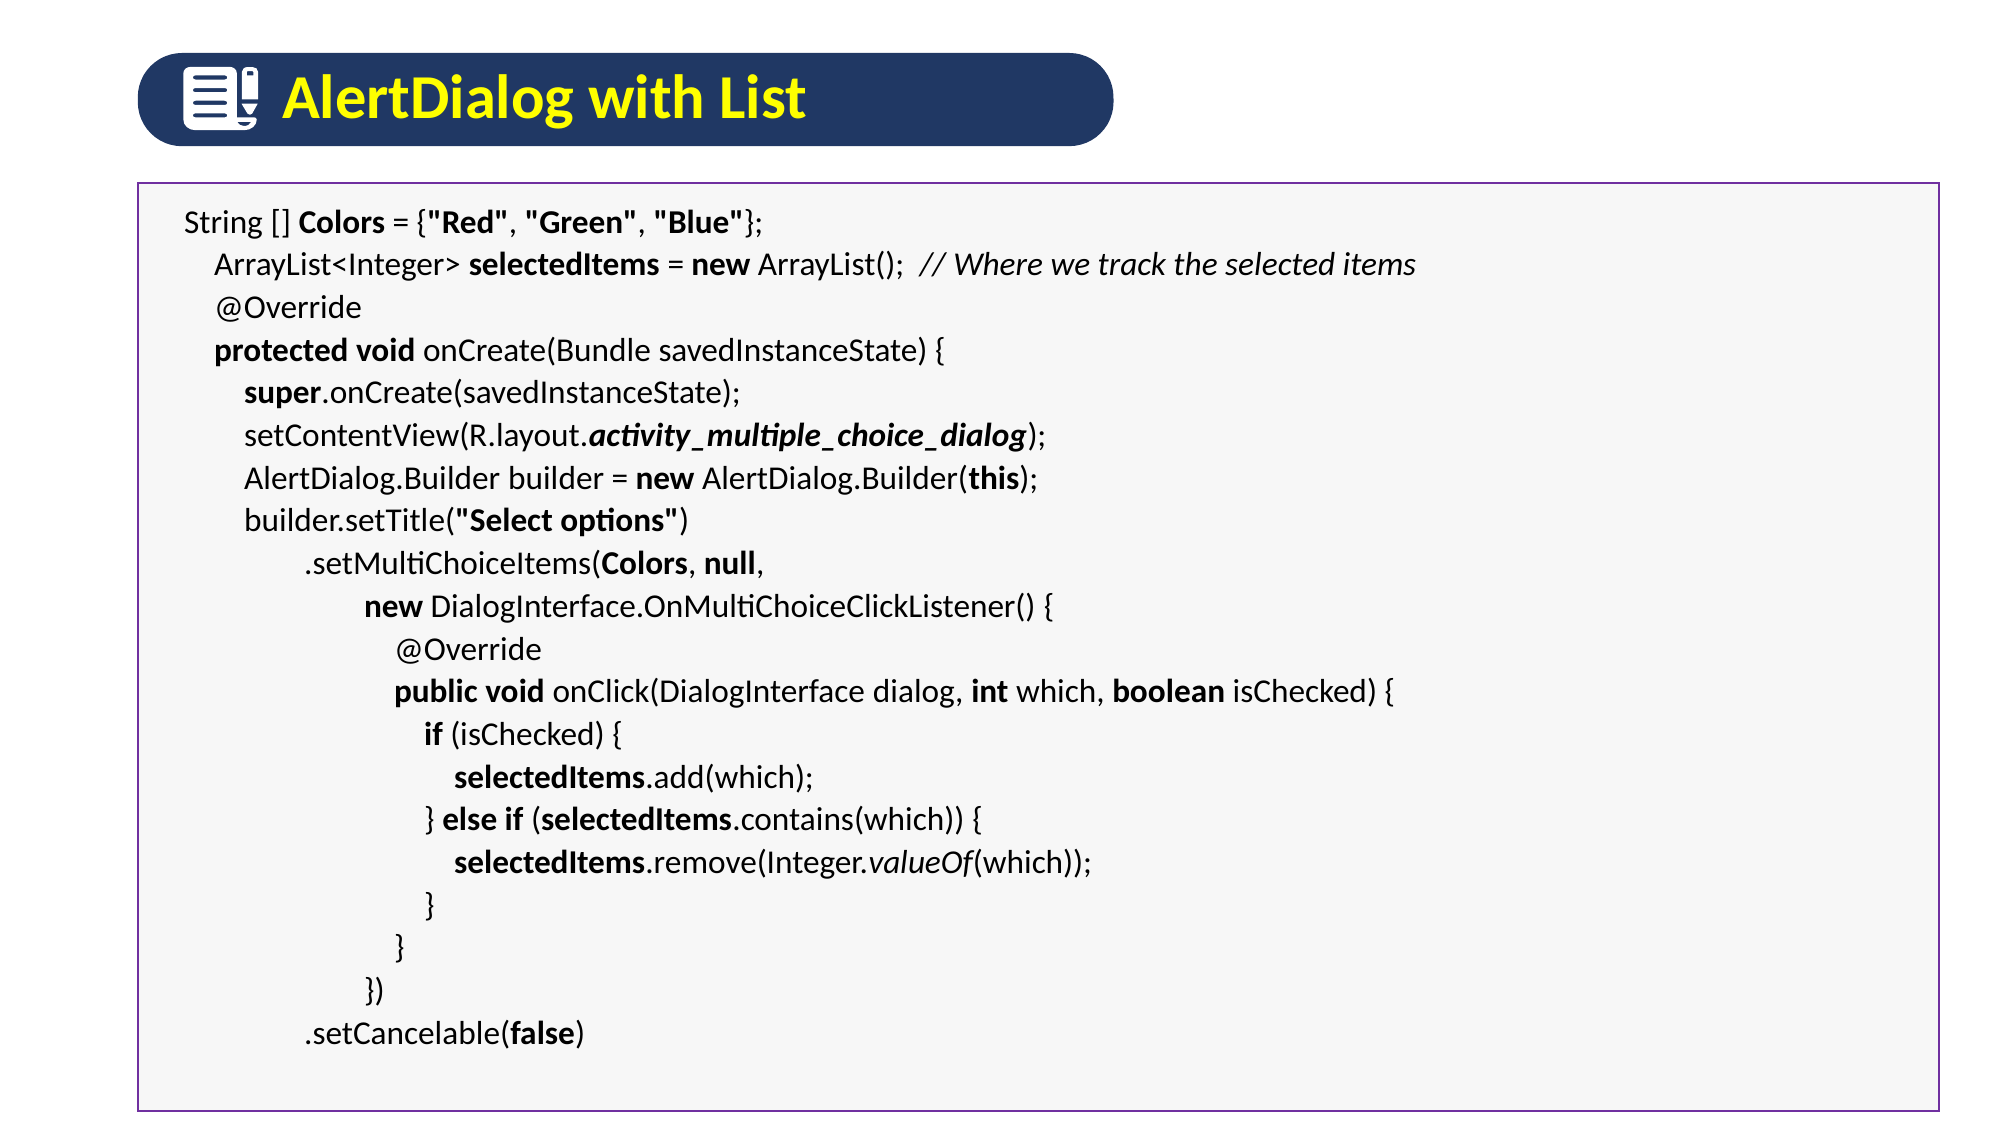

AlertDialog with List

String [] Colors = {"Red", "Green", "Blue"};
    ArrayList<Integer> selectedItems = new ArrayList();  // Where we track the selected items
    @Override
    protected void onCreate(Bundle savedInstanceState) {
        super.onCreate(savedInstanceState);
        setContentView(R.layout.activity_multiple_choice_dialog);
        AlertDialog.Builder builder = new AlertDialog.Builder(this);
        builder.setTitle("Select options")
                .setMultiChoiceItems(Colors, null,
                        new DialogInterface.OnMultiChoiceClickListener() {
                            @Override
                            public void onClick(DialogInterface dialog, int which, boolean isChecked) {
                                if (isChecked) {
                                    selectedItems.add(which);
                                } else if (selectedItems.contains(which)) {
                                    selectedItems.remove(Integer.valueOf(which));
                                }
                            }
                        })
                .setCancelable(false)